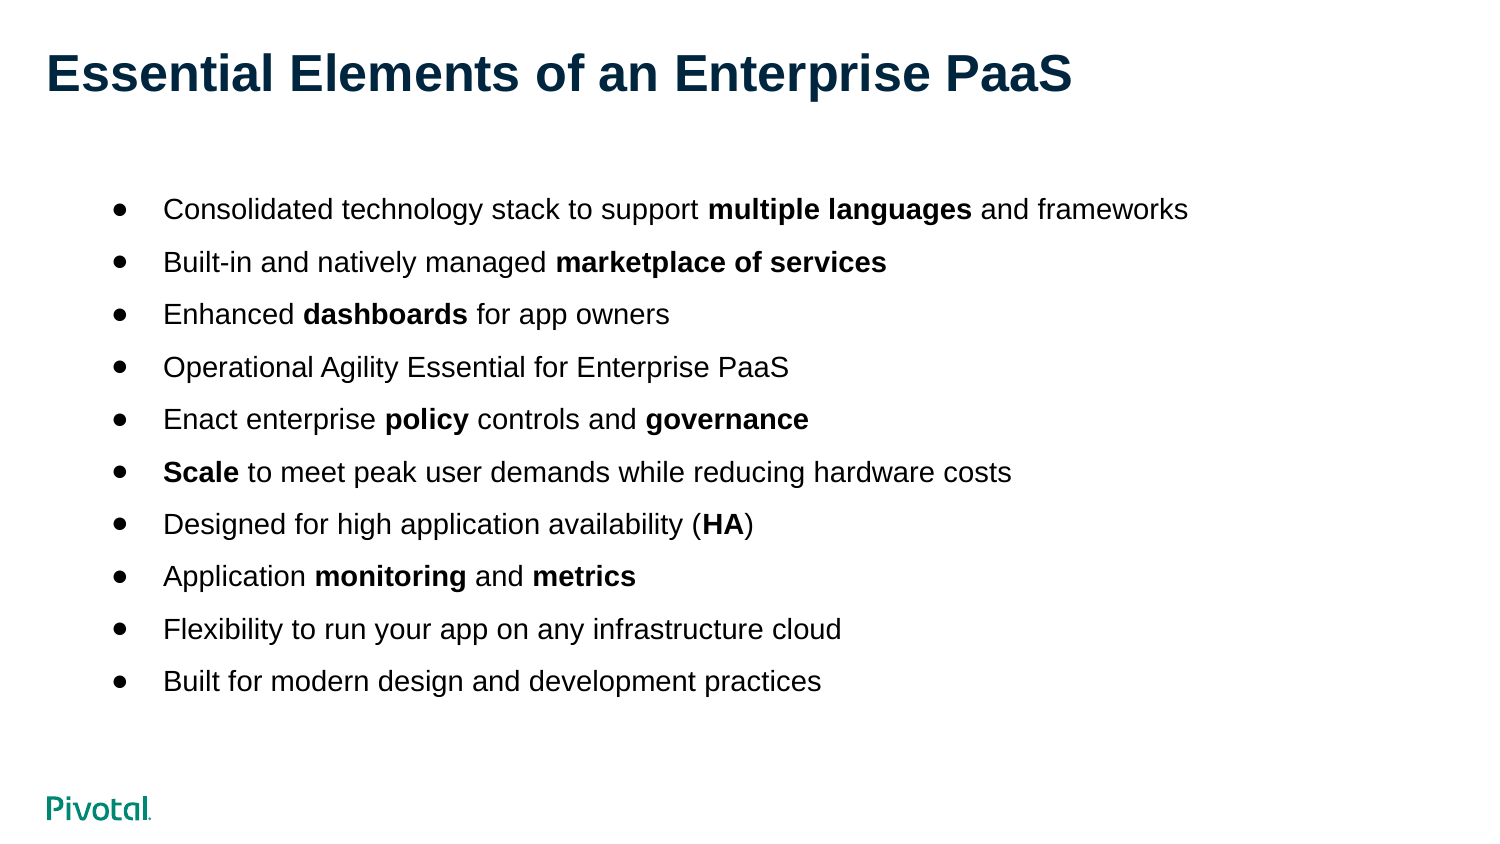

# Essential Elements of an Enterprise PaaS

Consolidated technology stack to support multiple languages and frameworks
Built-in and natively managed marketplace of services
Enhanced dashboards for app owners
Operational Agility Essential for Enterprise PaaS
Enact enterprise policy controls and governance
Scale to meet peak user demands while reducing hardware costs
Designed for high application availability (HA)
Application monitoring and metrics
Flexibility to run your app on any infrastructure cloud
Built for modern design and development practices